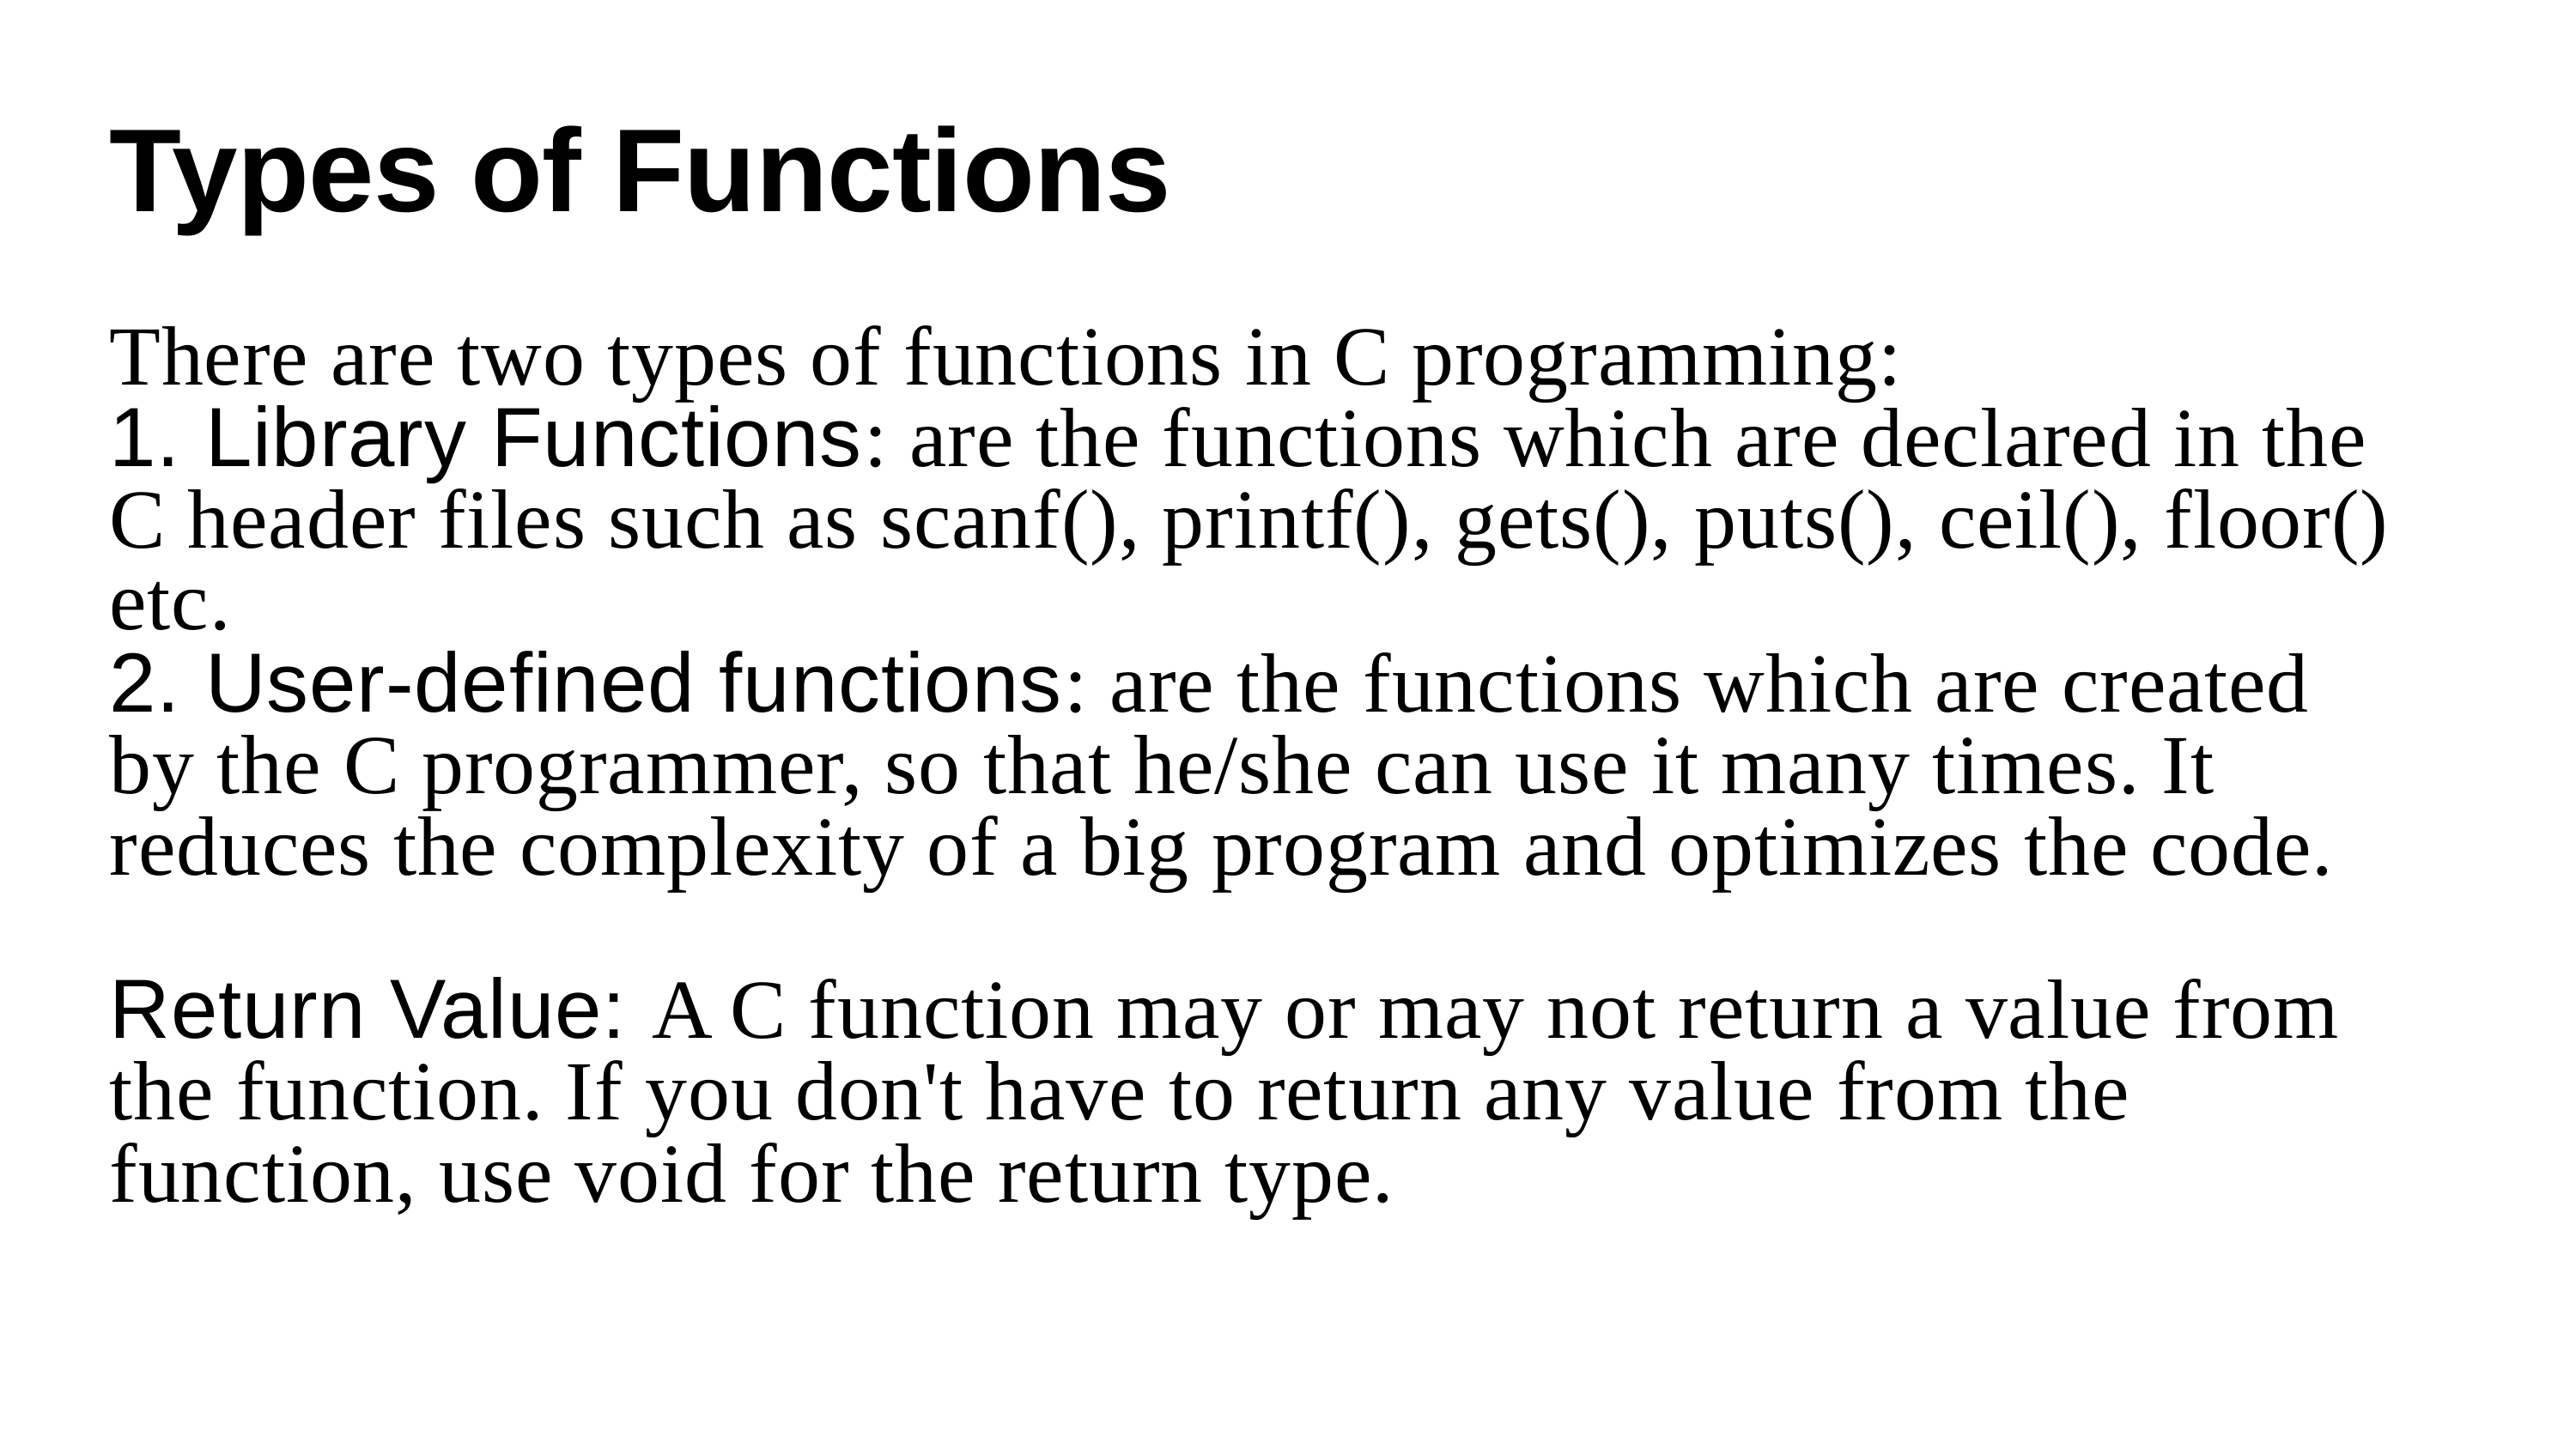

Types of Functions
There are two types of functions in C programming:
1. Library Functions: are the functions which are declared in the C header files such as scanf(), printf(), gets(), puts(), ceil(), floor() etc.
2. User-defined functions: are the functions which are created by the C programmer, so that he/she can use it many times. It reduces the complexity of a big program and optimizes the code.

Return Value: A C function may or may not return a value from the function. If you don't have to return any value from the function, use void for the return type.